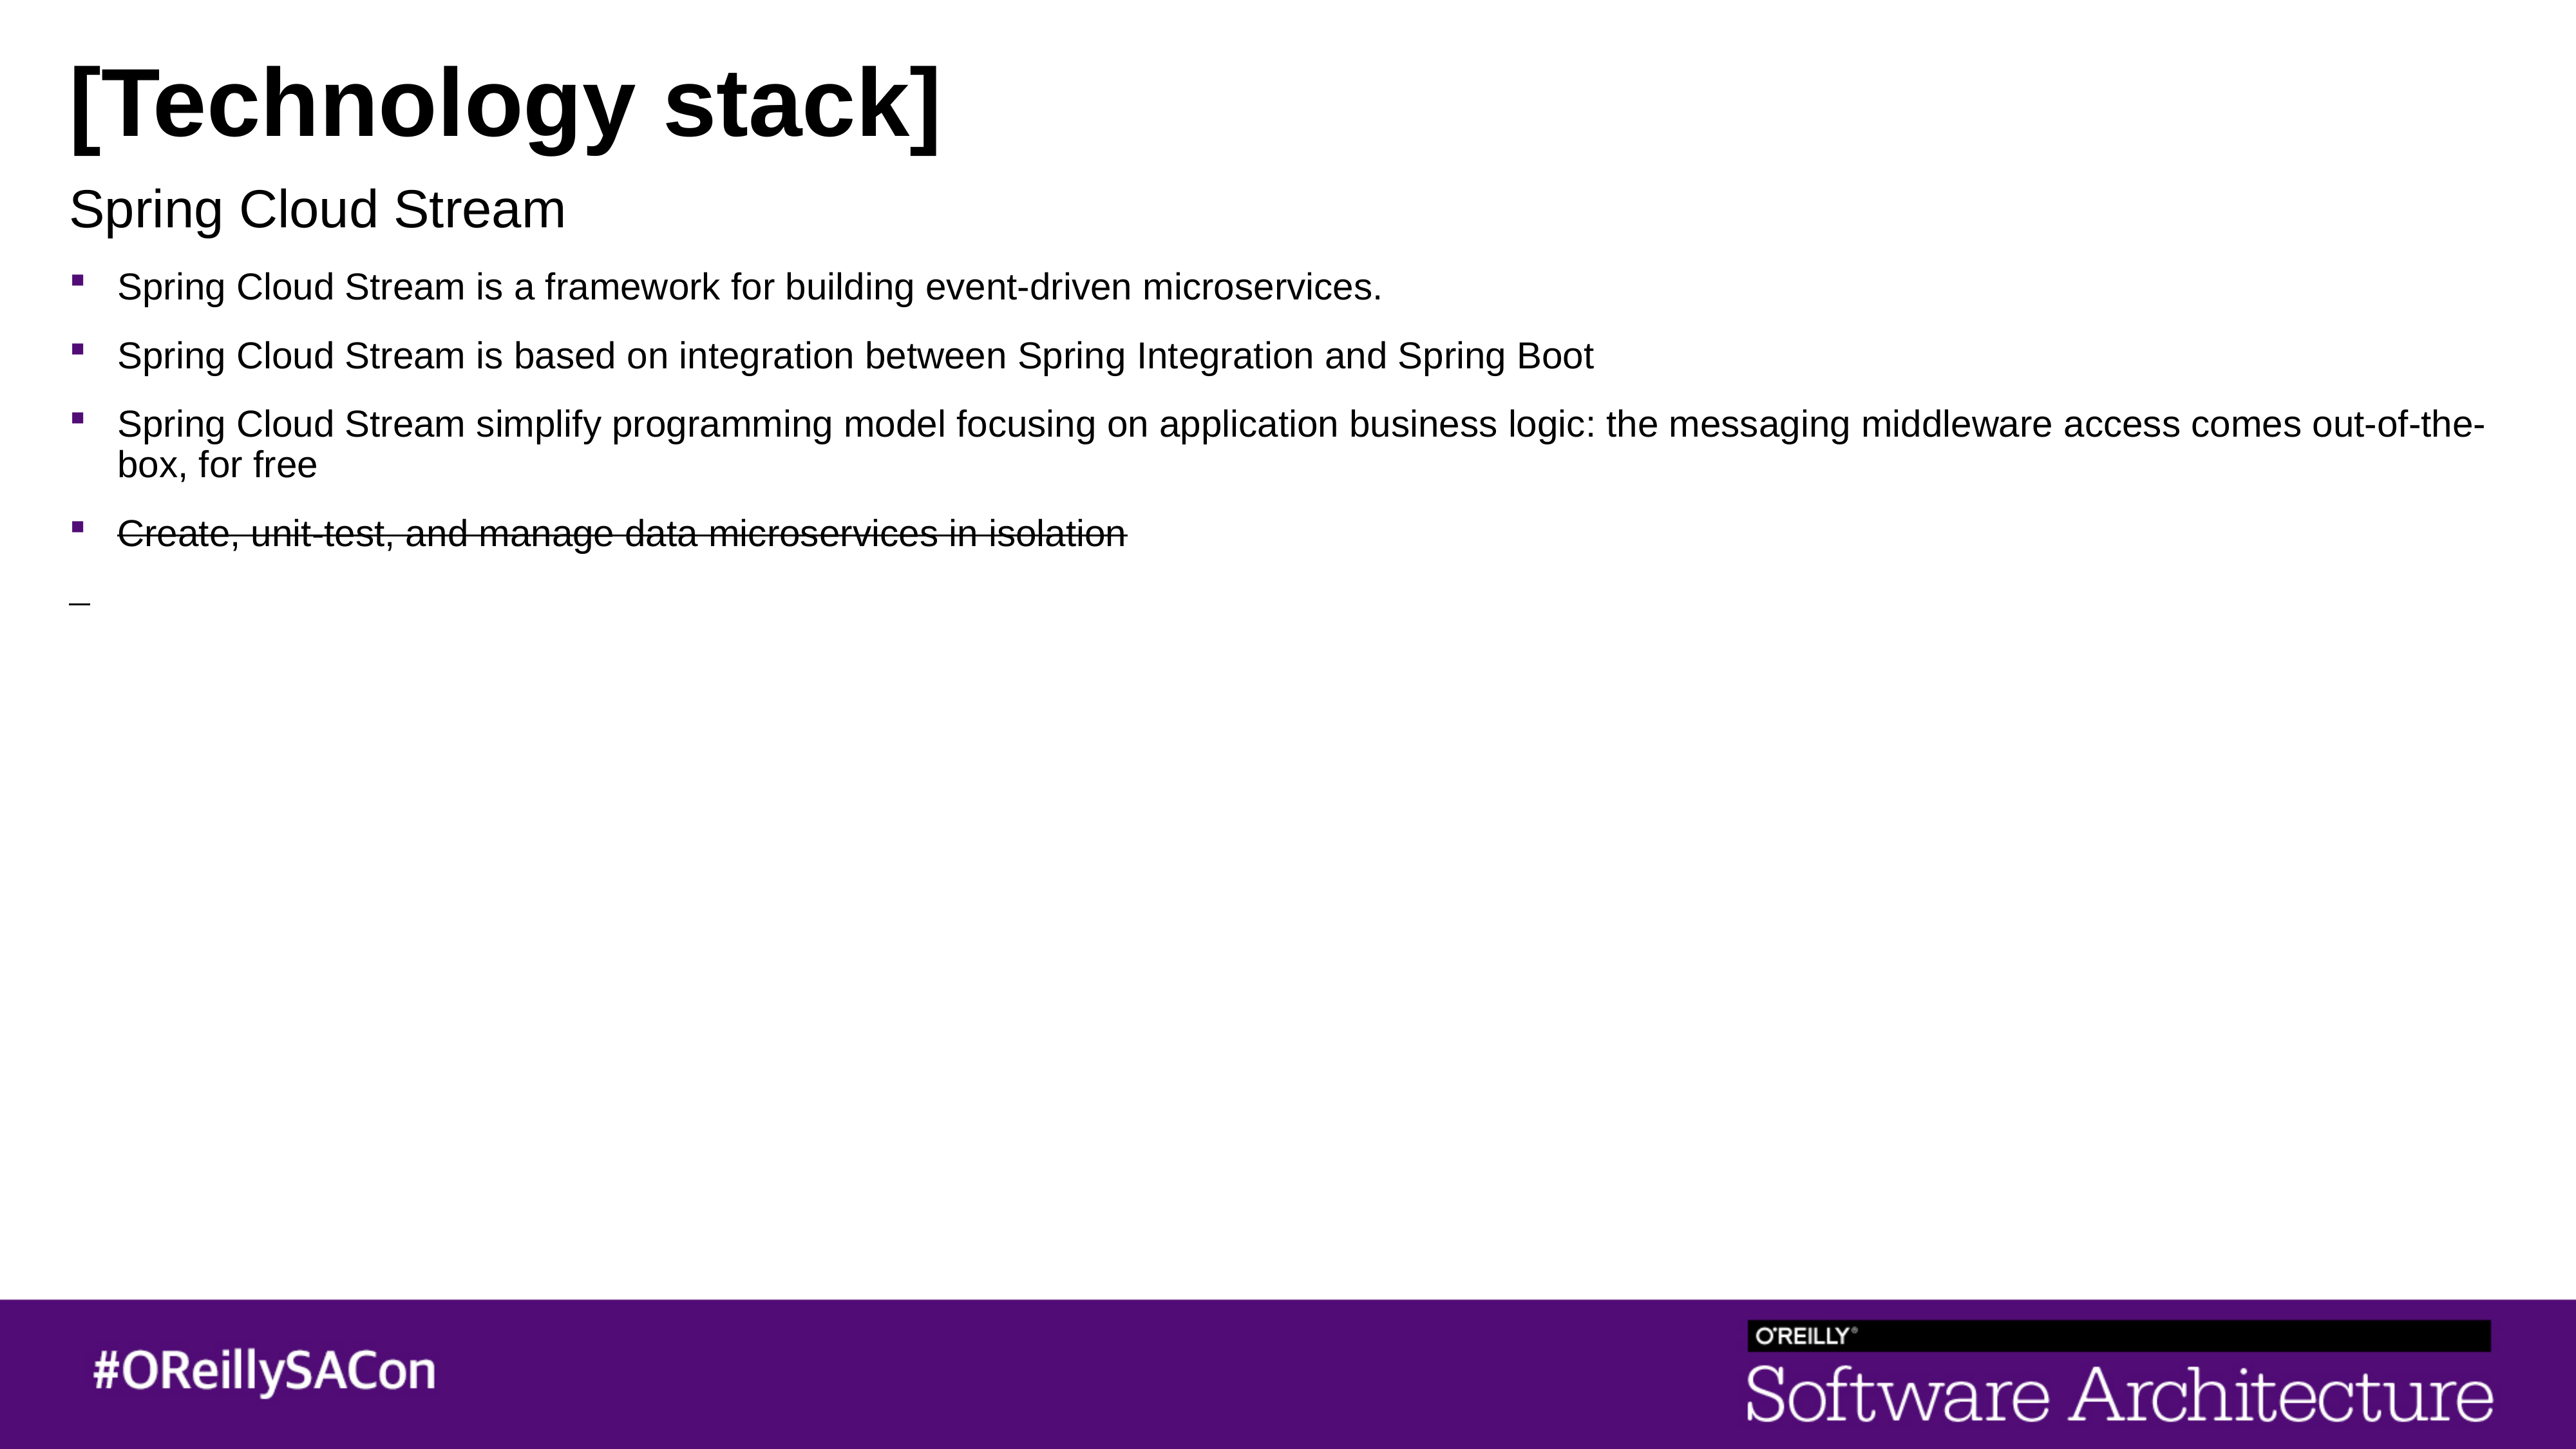

# [Technology stack]
Spring Cloud Stream
Spring Cloud Stream is a framework for building event-driven microservices.
Spring Cloud Stream is based on integration between Spring Integration and Spring Boot
Spring Cloud Stream simplify programming model focusing on application business logic: the messaging middleware access comes out-of-the-box, for free
Create, unit-test, and manage data microservices in isolation